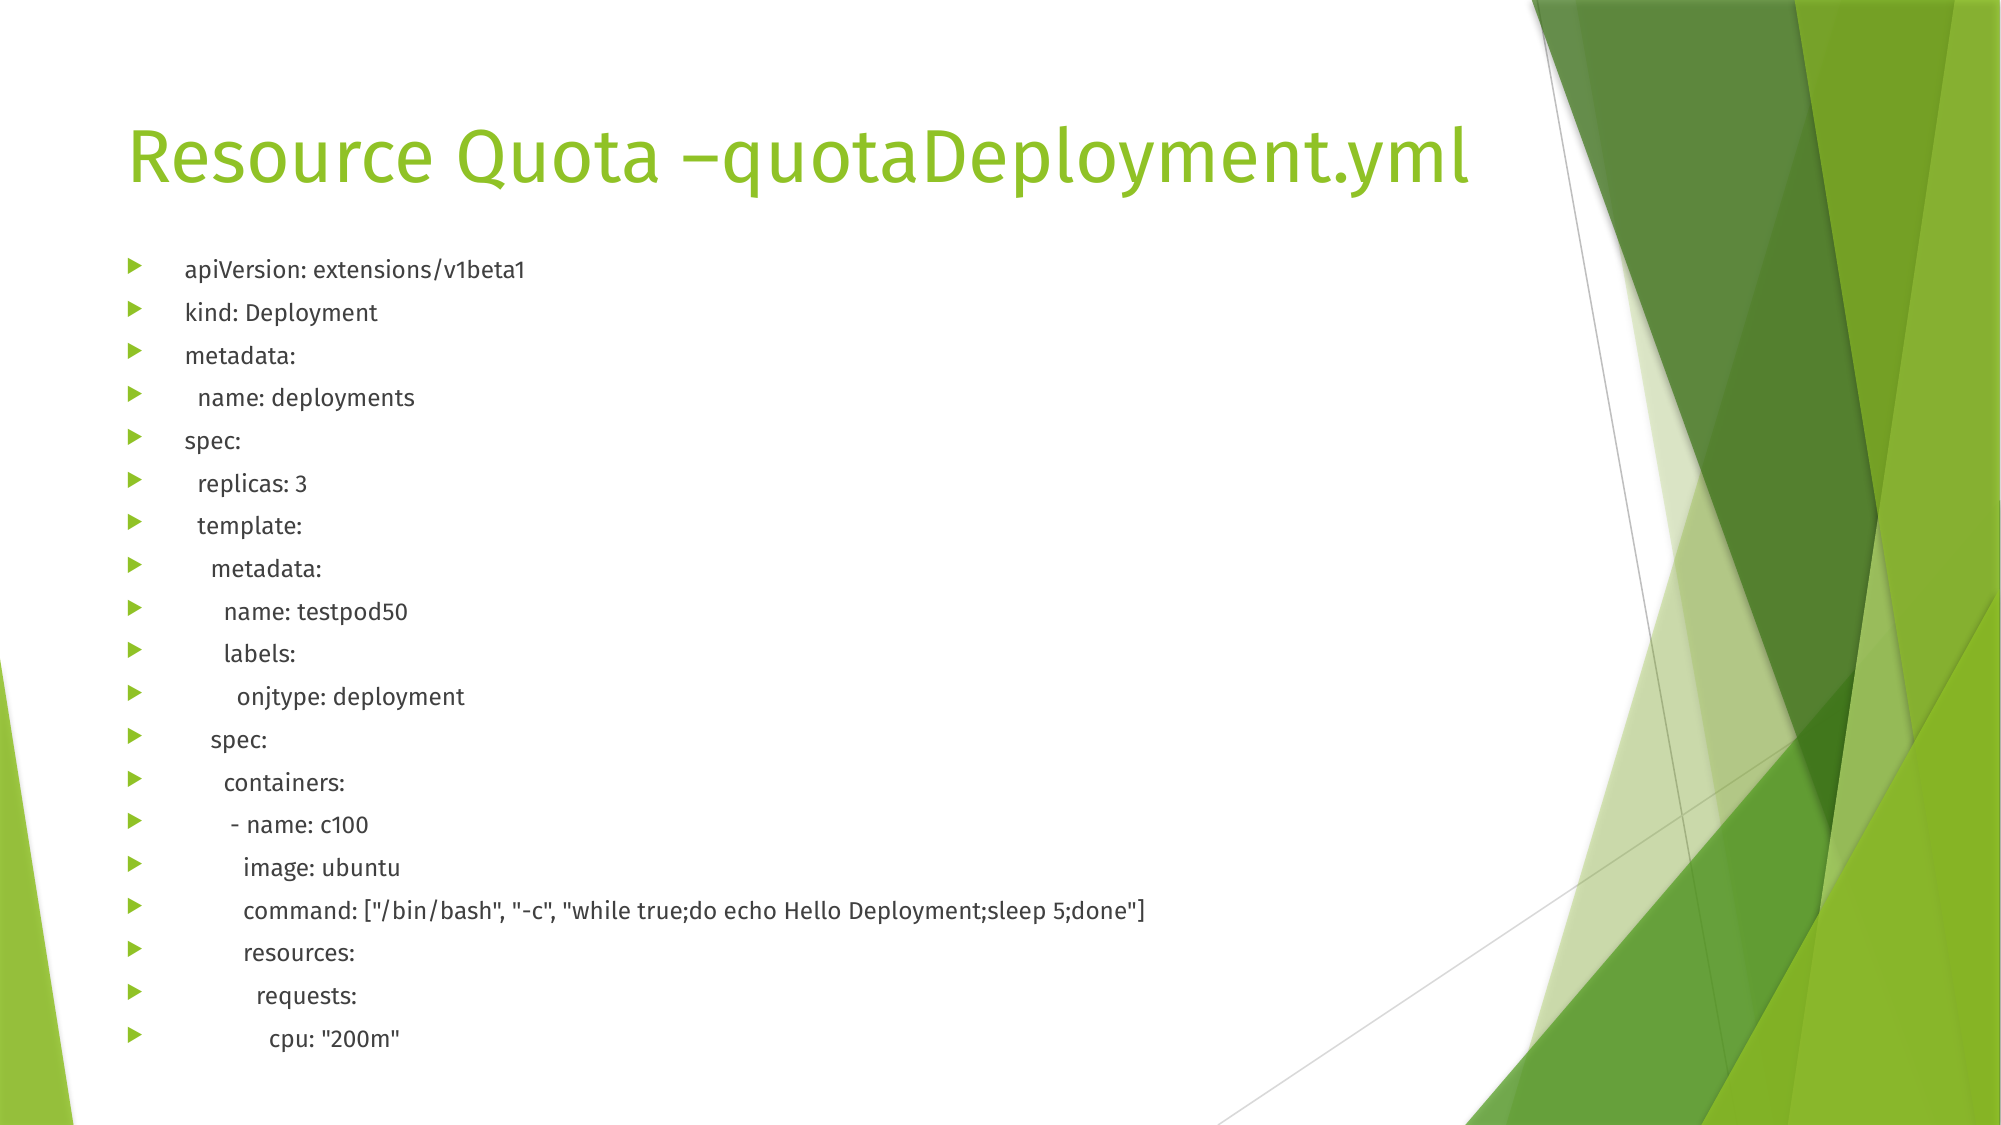

# Resource Quota –quotaDeployment.yml
apiVersion: extensions/v1beta1
kind: Deployment
metadata:
  name: deployments
spec:
  replicas: 3
  template:
    metadata:
      name: testpod50
      labels:
        onjtype: deployment
    spec:
      containers:
       - name: c100
         image: ubuntu
         command: ["/bin/bash", "-c", "while true;do echo Hello Deployment;sleep 5;done"]
         resources:
           requests:
             cpu: "200m"